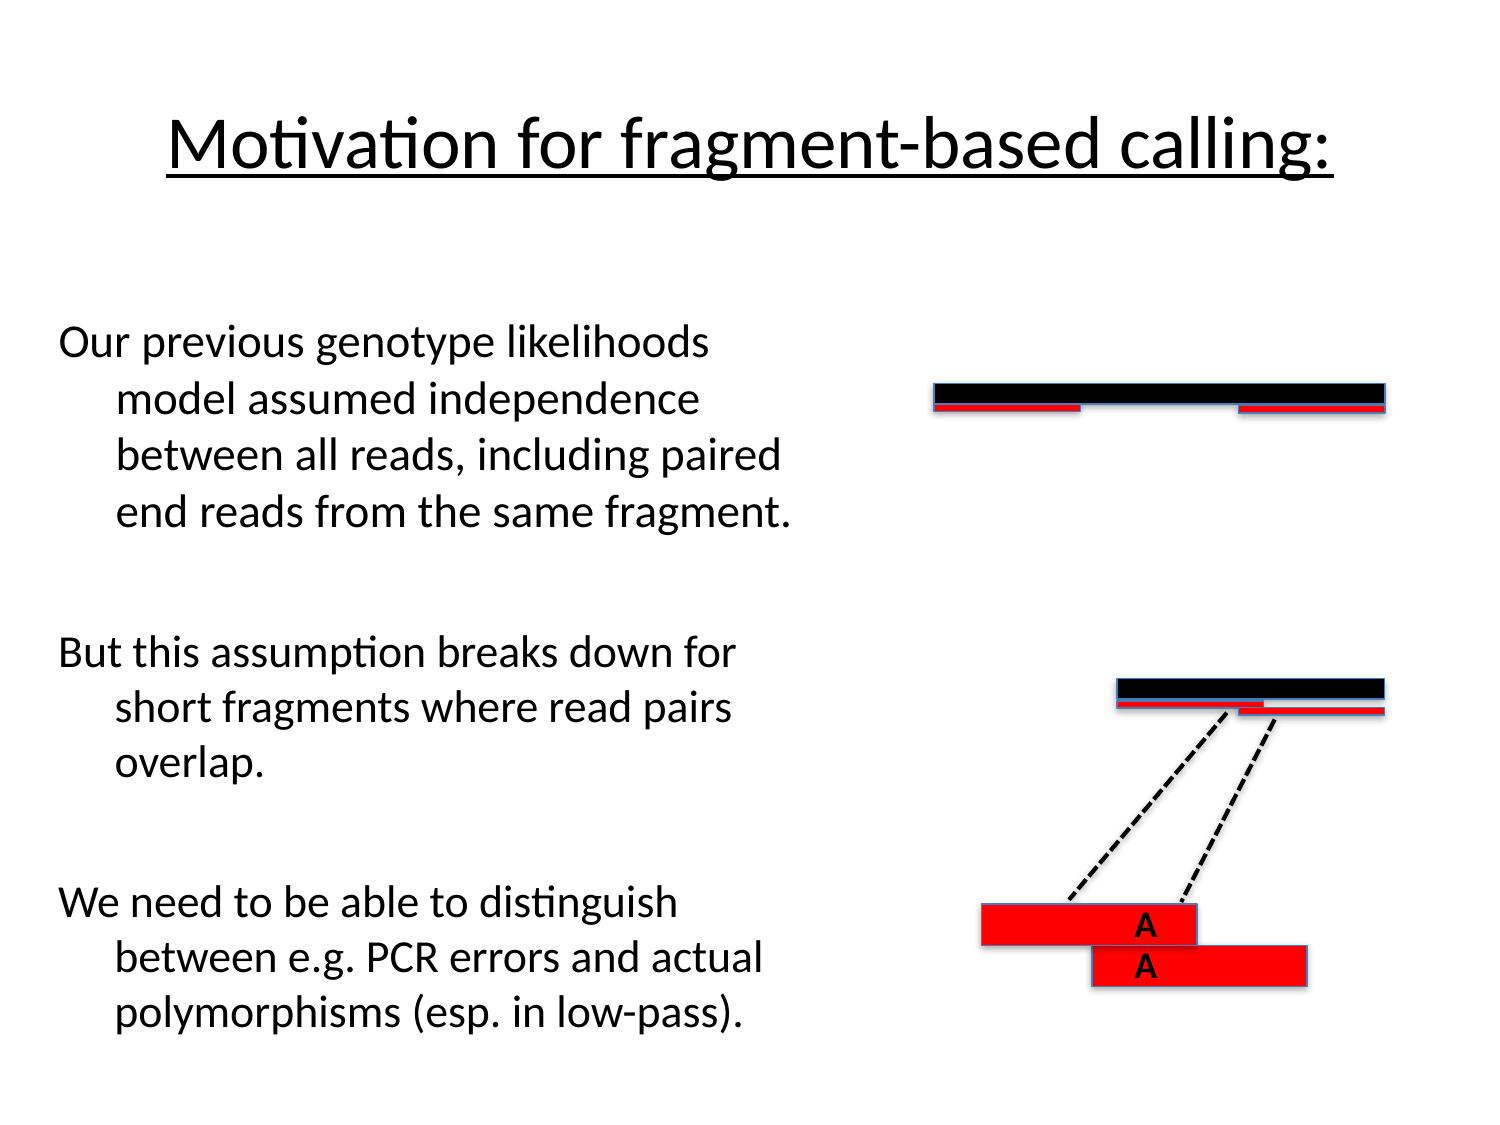

# Motivation for fragment-based calling:
Our previous genotype likelihoods model assumed independence between all reads, including paired end reads from the same fragment.

But this assumption breaks down for short fragments where read pairs overlap.

We need to be able to distinguish between e.g. PCR errors and actual polymorphisms (esp. in low-pass).

A

A